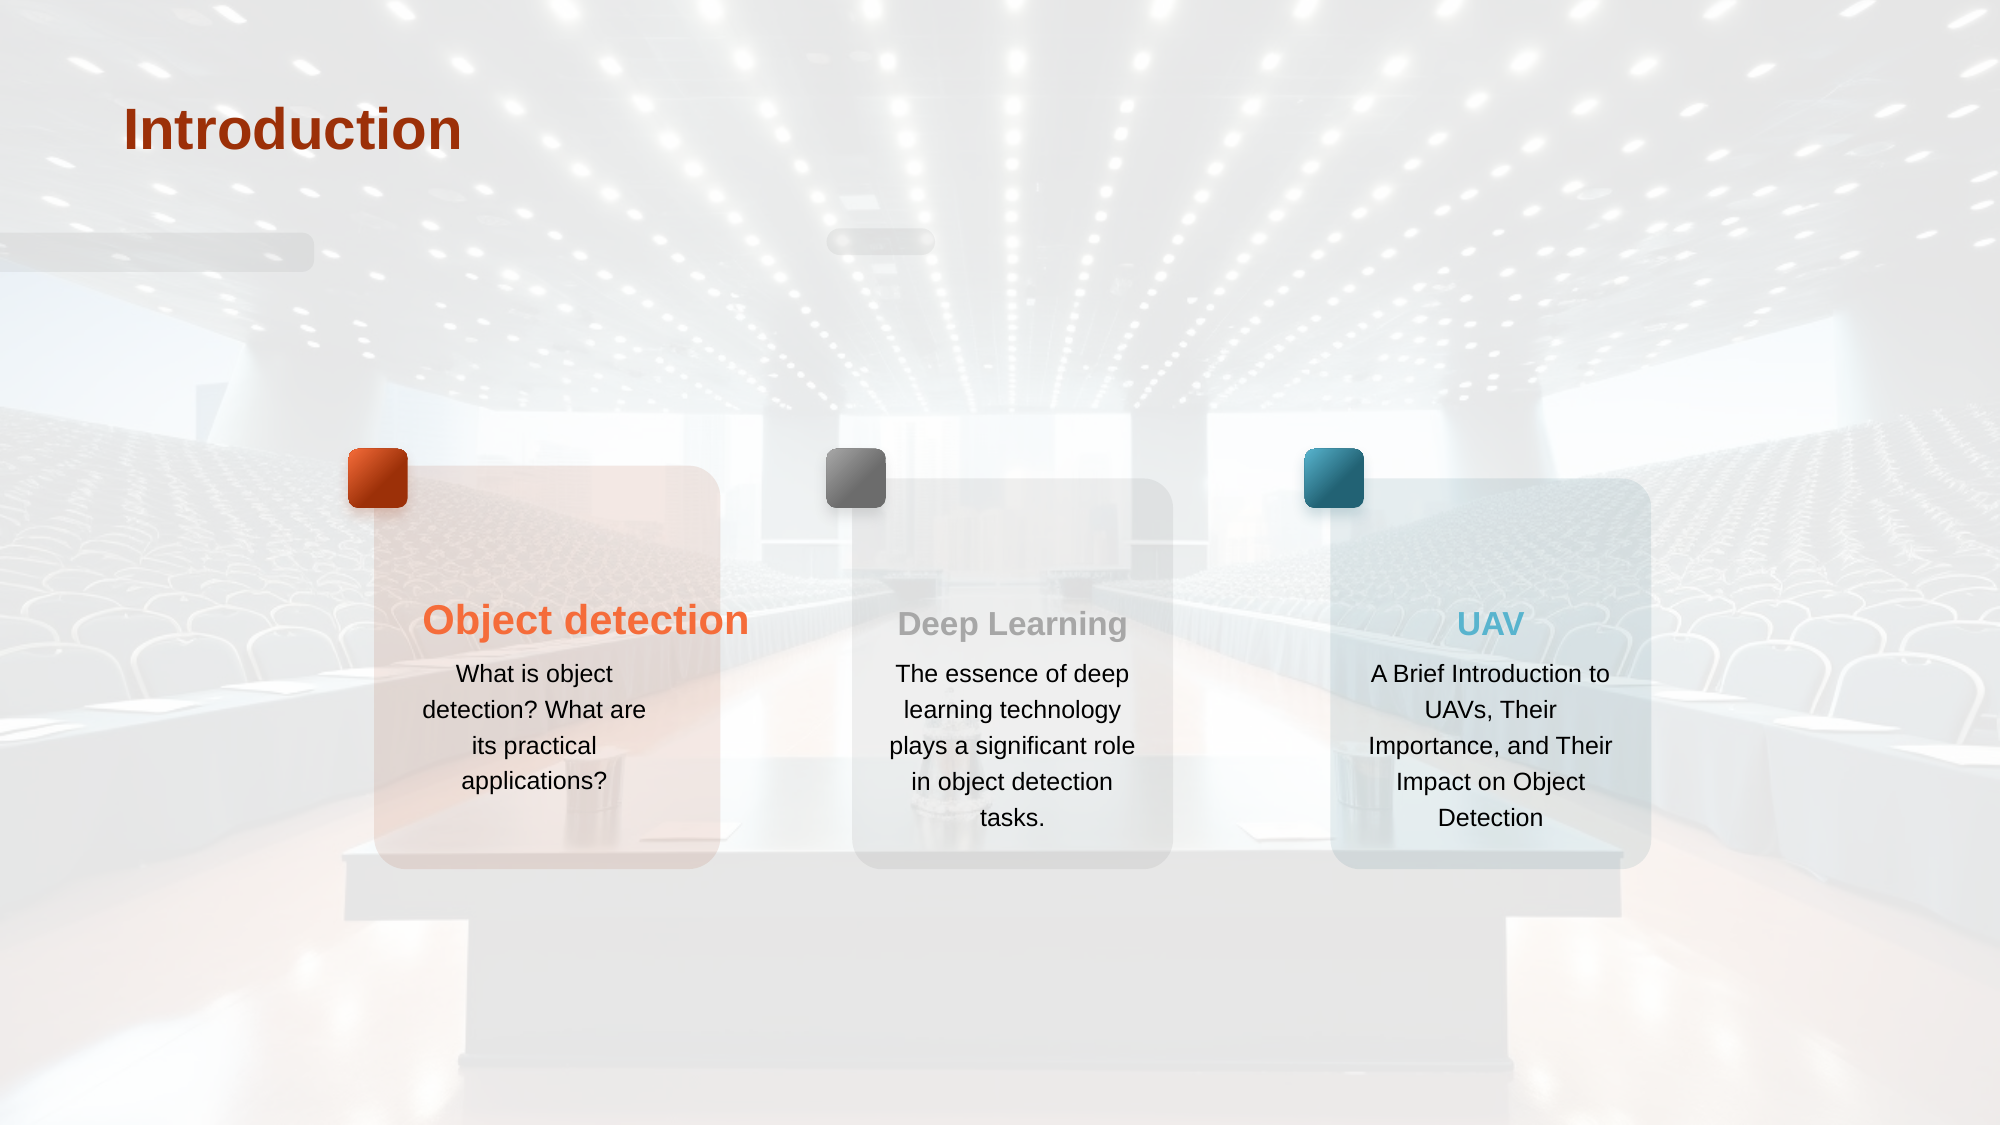

# Introduction

Object detection
What is object detection? What are its practical applications?

Deep Learning
The essence of deep learning technology plays a significant role in object detection tasks.

UAV
A Brief Introduction to UAVs, Their Importance, and Their Impact on Object Detection